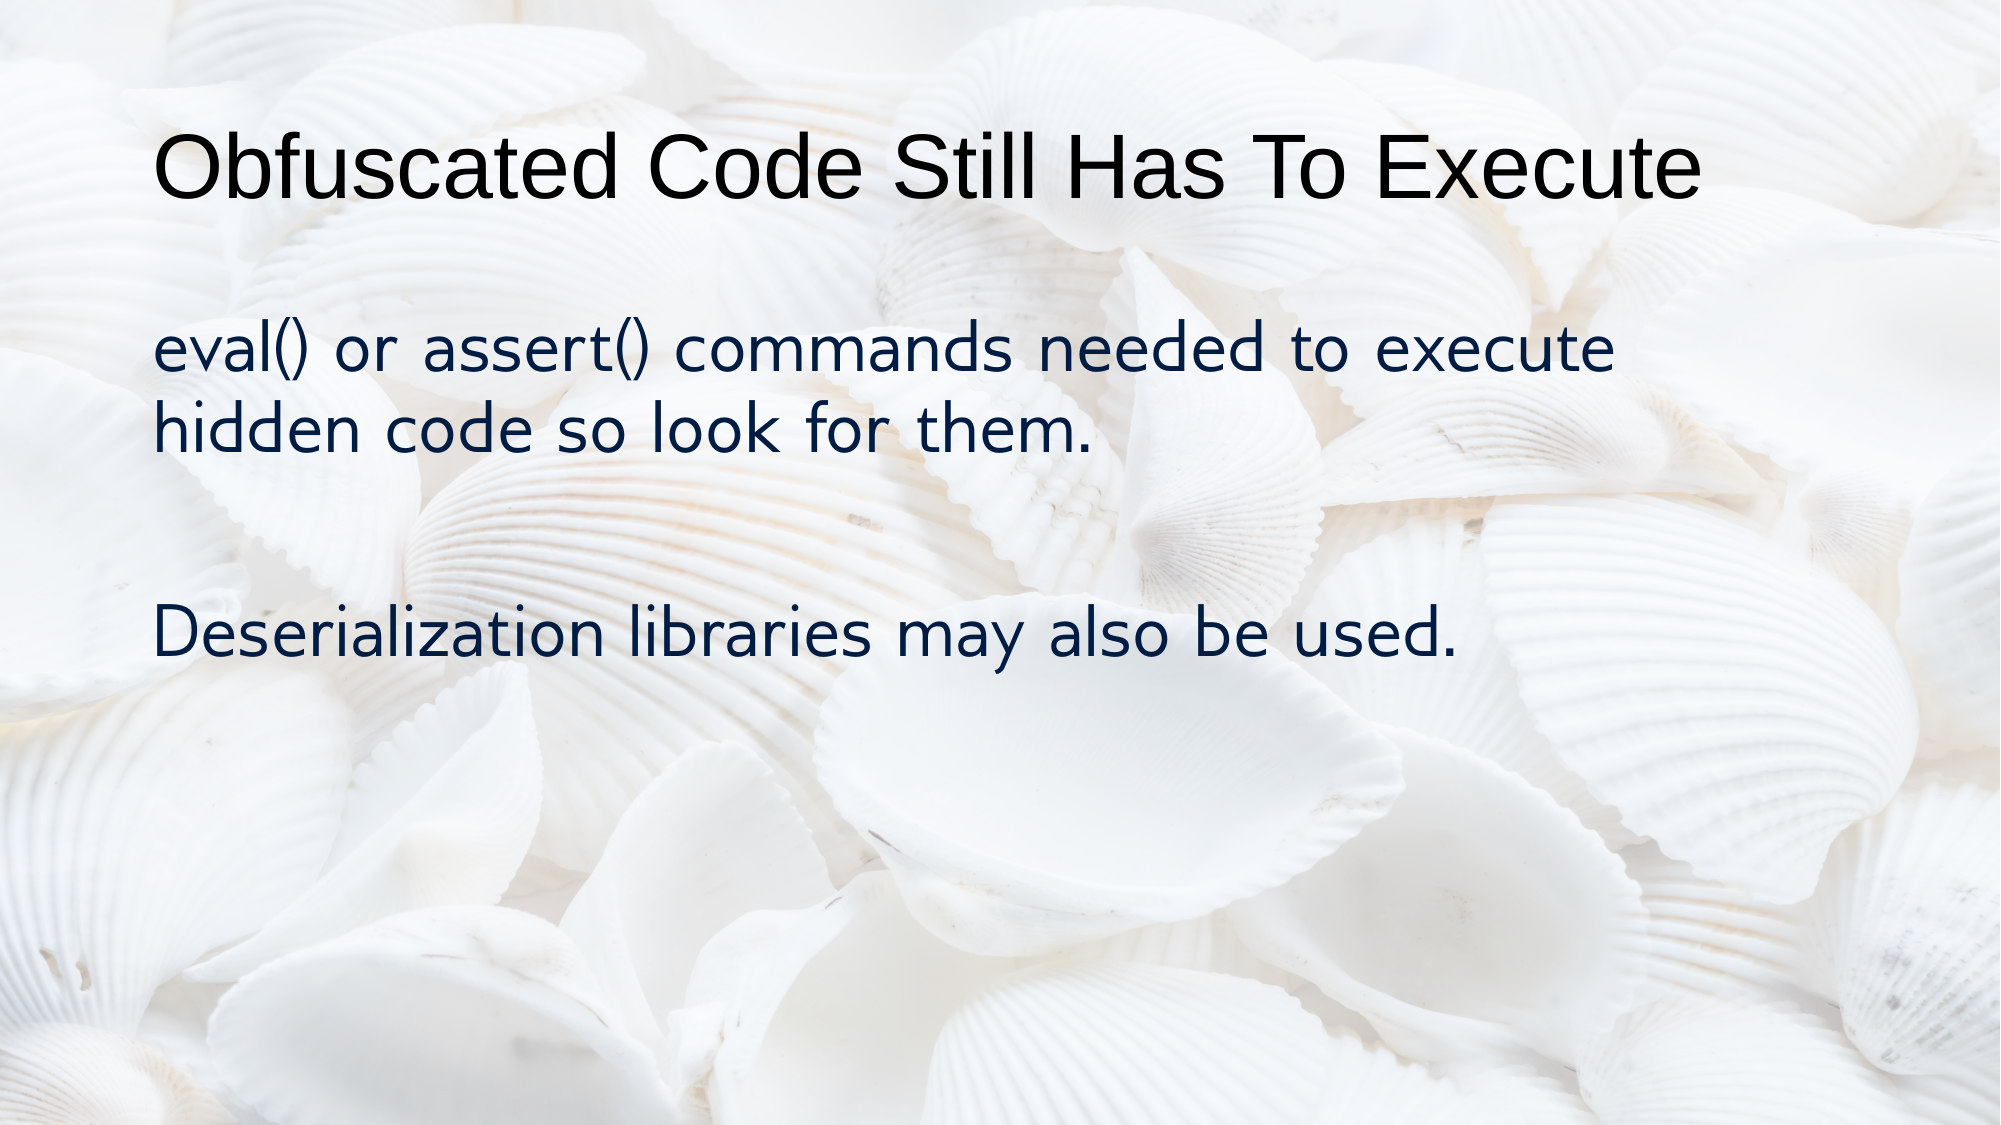

# Obfuscated Code Still Has To Execute
eval() or assert() commands needed to execute hidden code so look for them.

Deserialization libraries may also be used.